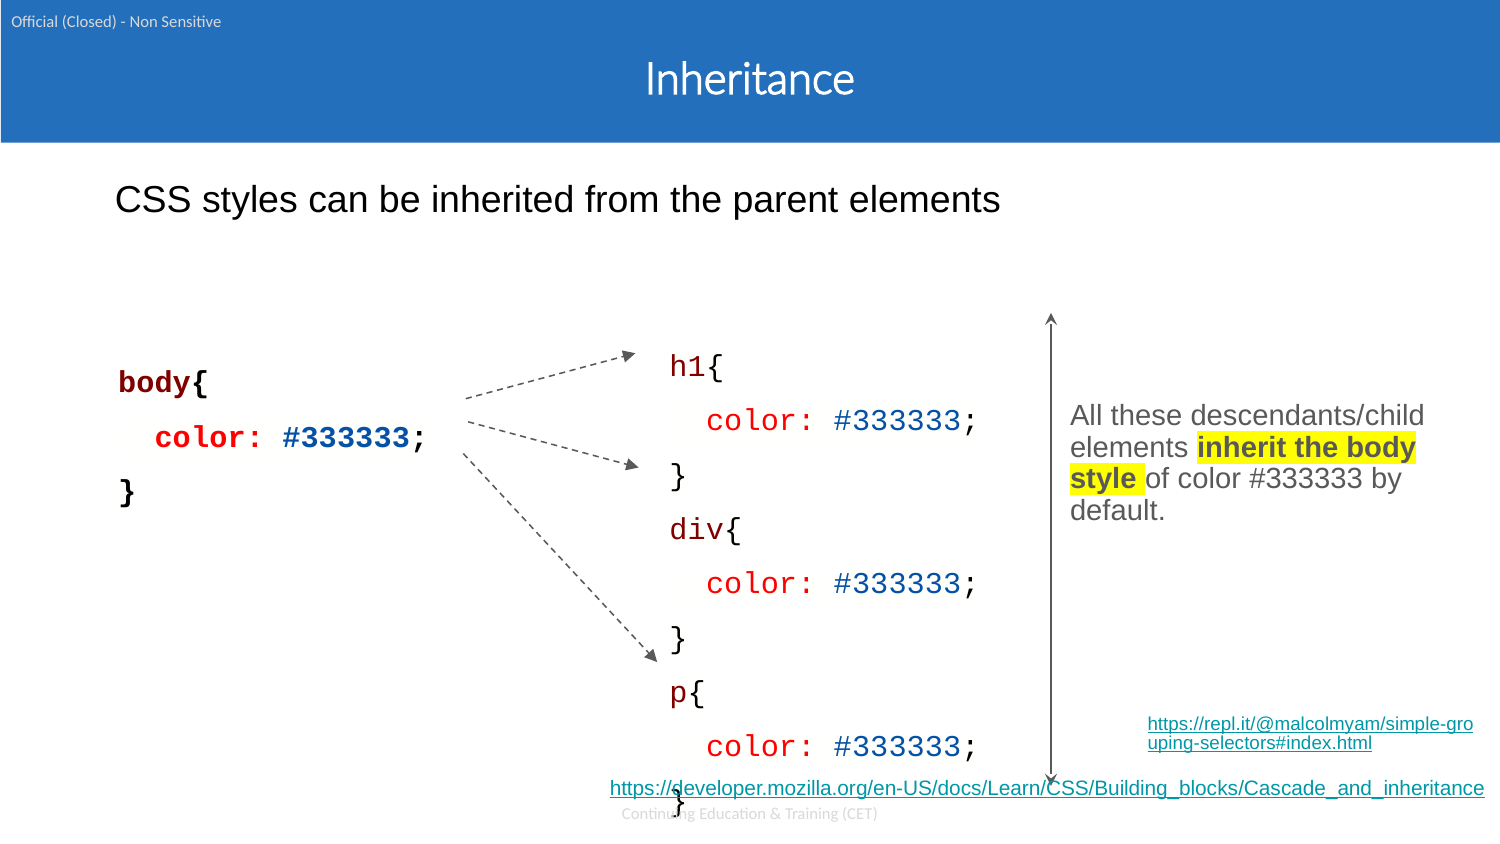

Official (Closed) - Non Sensitive

Inheritance
CSS styles can be inherited from the parent elements
h1{
  color: #333333;
}
div{
  color: #333333;
}
p{
  color: #333333;
}
body{
  color: #333333;
}
All these descendants/child elements inherit the body style of color #333333 by default.
https://repl.it/@malcolmyam/simple-grouping-selectors#index.html
https://developer.mozilla.org/en-US/docs/Learn/CSS/Building_blocks/Cascade_and_inheritance
Continuing Education & Training (CET)